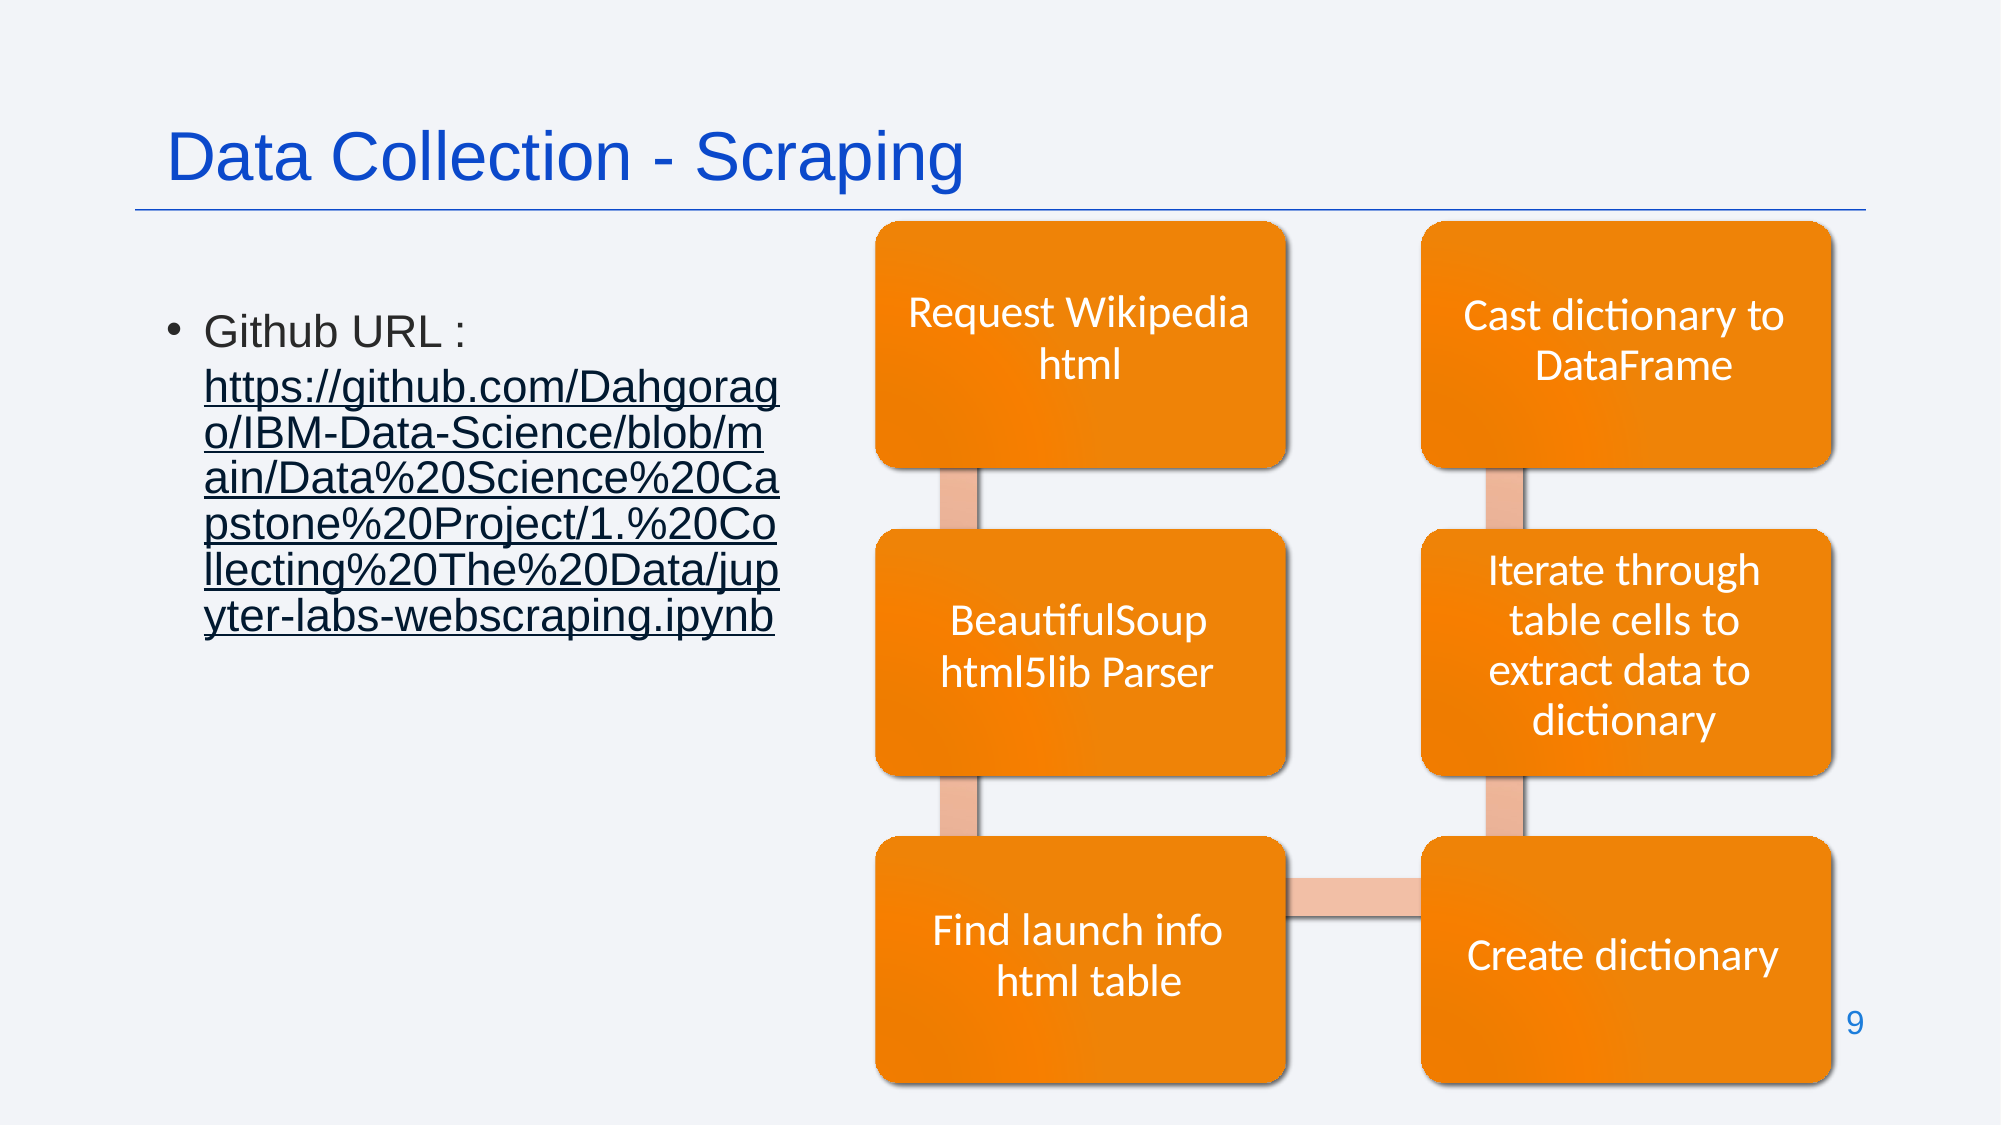

Data Collection - Scraping

Cast dictionary to  DataFrame
Request Wikipedia
html
Github URL : https://github.com/Dahgorago/IBM-Data-Science/blob/main/Data%20Science%20Capstone%20Project/1.%20Collecting%20The%20Data/jupyter-labs-webscraping.ipynb

Iterate through  table cells to  extract data to  dictionary

BeautifulSoup
html5lib Parser

Find launch info  html table
Create dictionary
9